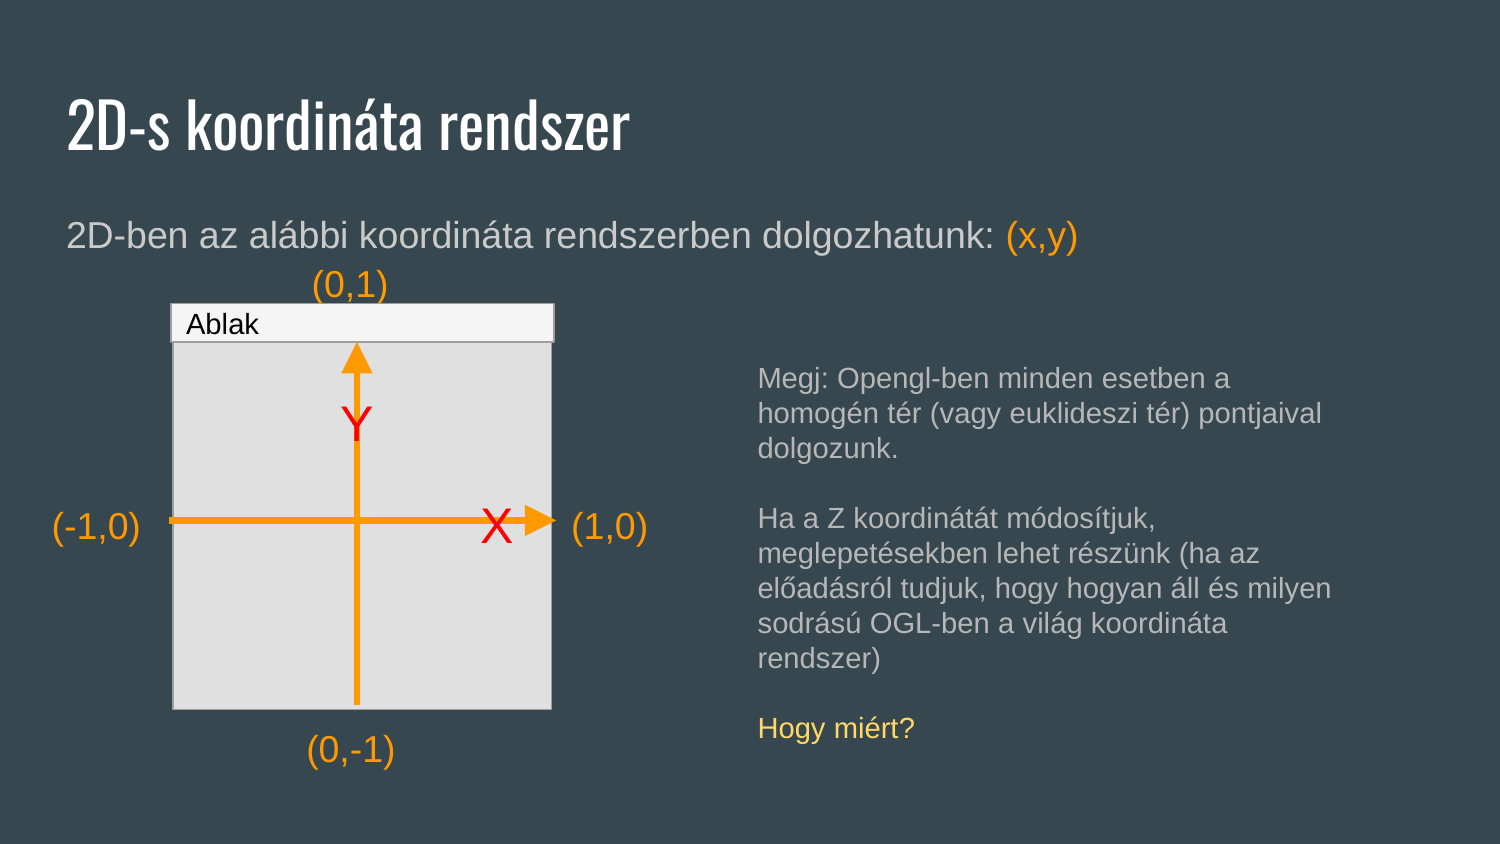

# 2D-s koordináta rendszer
2D-ben az alábbi koordináta rendszerben dolgozhatunk: (x,y)

(0,1)
Ablak

Megj: Opengl-ben minden esetben a homogén tér (vagy euklideszi tér) pontjaival dolgozunk.

Ha a Z koordinátát módosítjuk, meglepetésekben lehet részünk (ha az előadásról tudjuk, hogy hogyan áll és milyen sodrású OGL-ben a világ koordináta rendszer)

Hogy miért?
Y
X
(-1,0)
(1,0)
(0,-1)